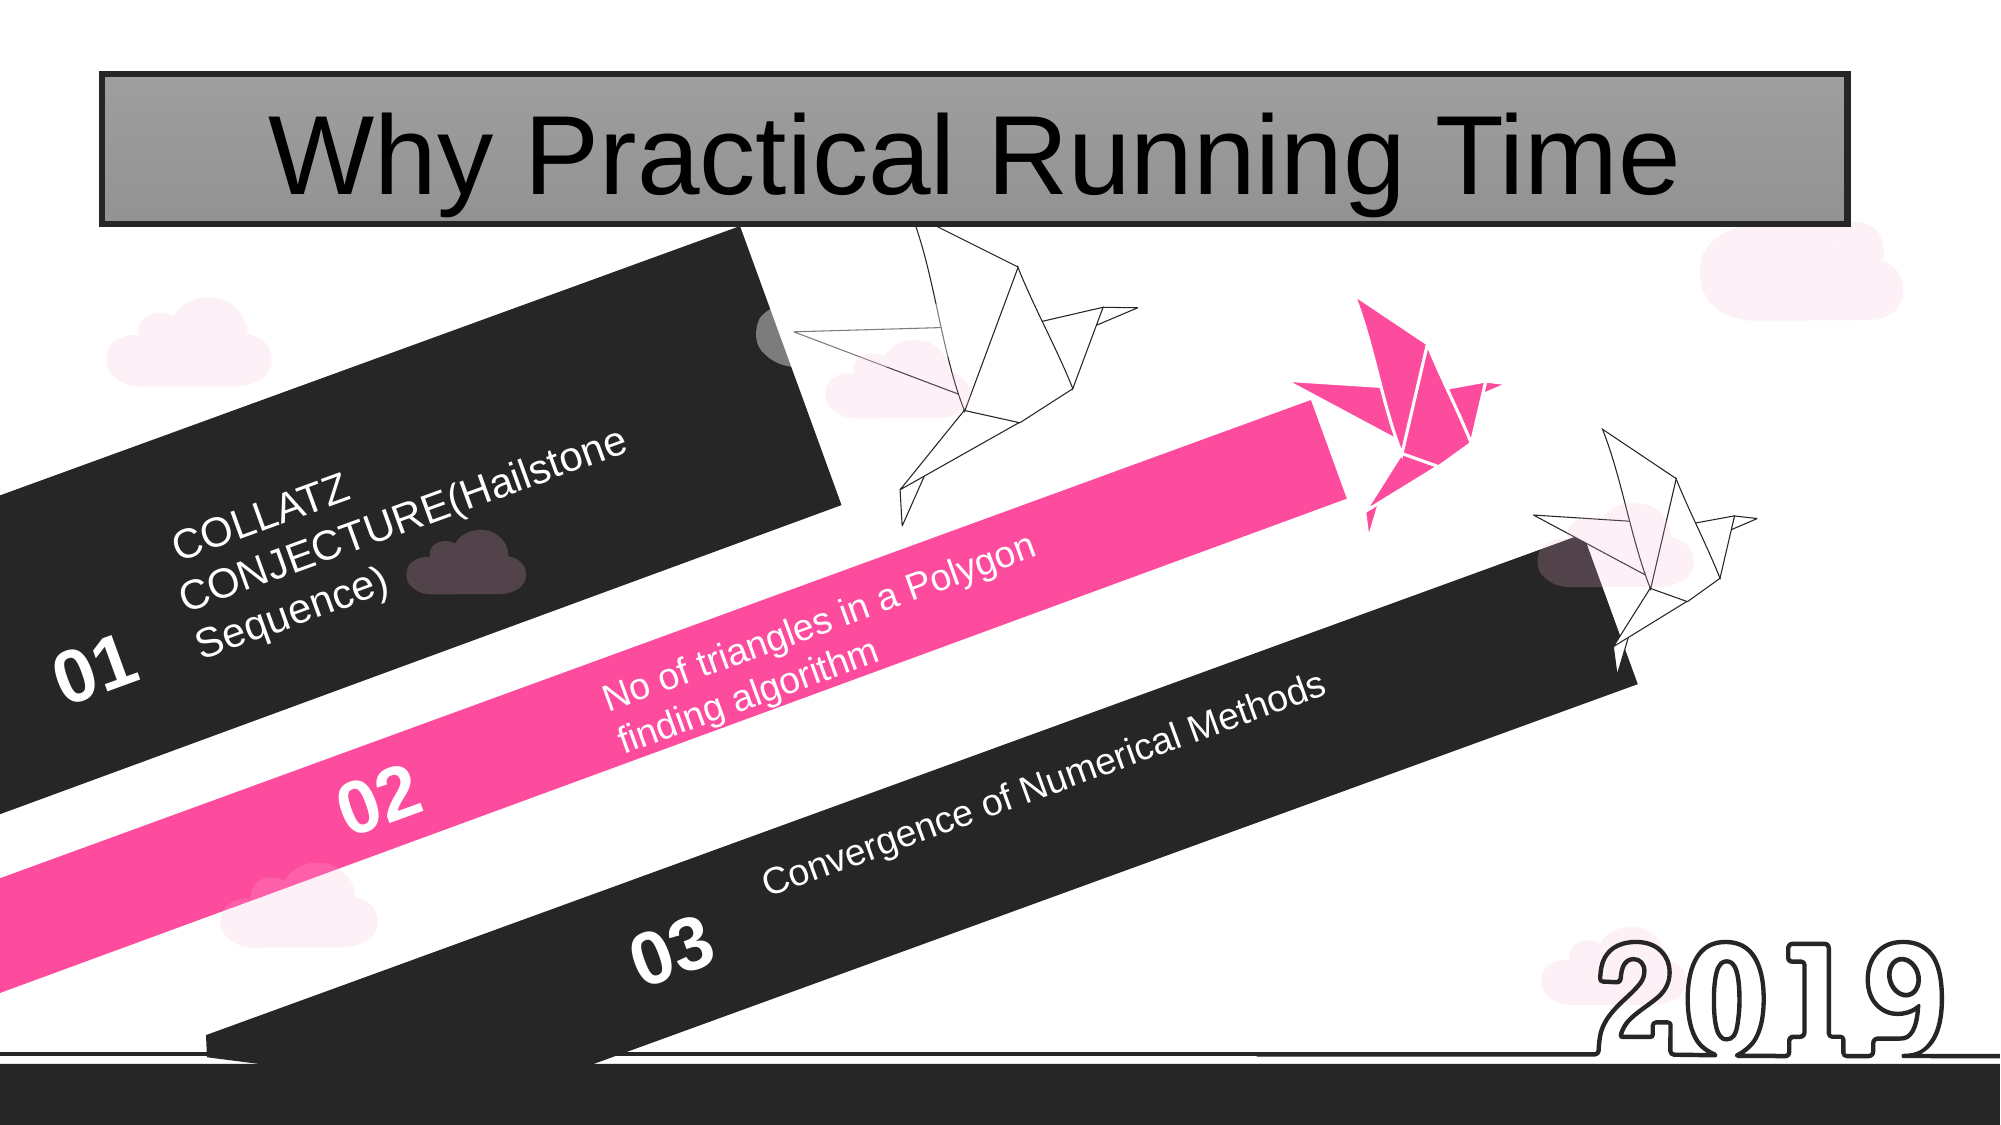

Why Practical Running Time

 COLLATZ CONJECTURE(Hailstone Sequence)

No of triangles in a Polygon finding algorithm
01

Convergence of Numerical Methods
02

03